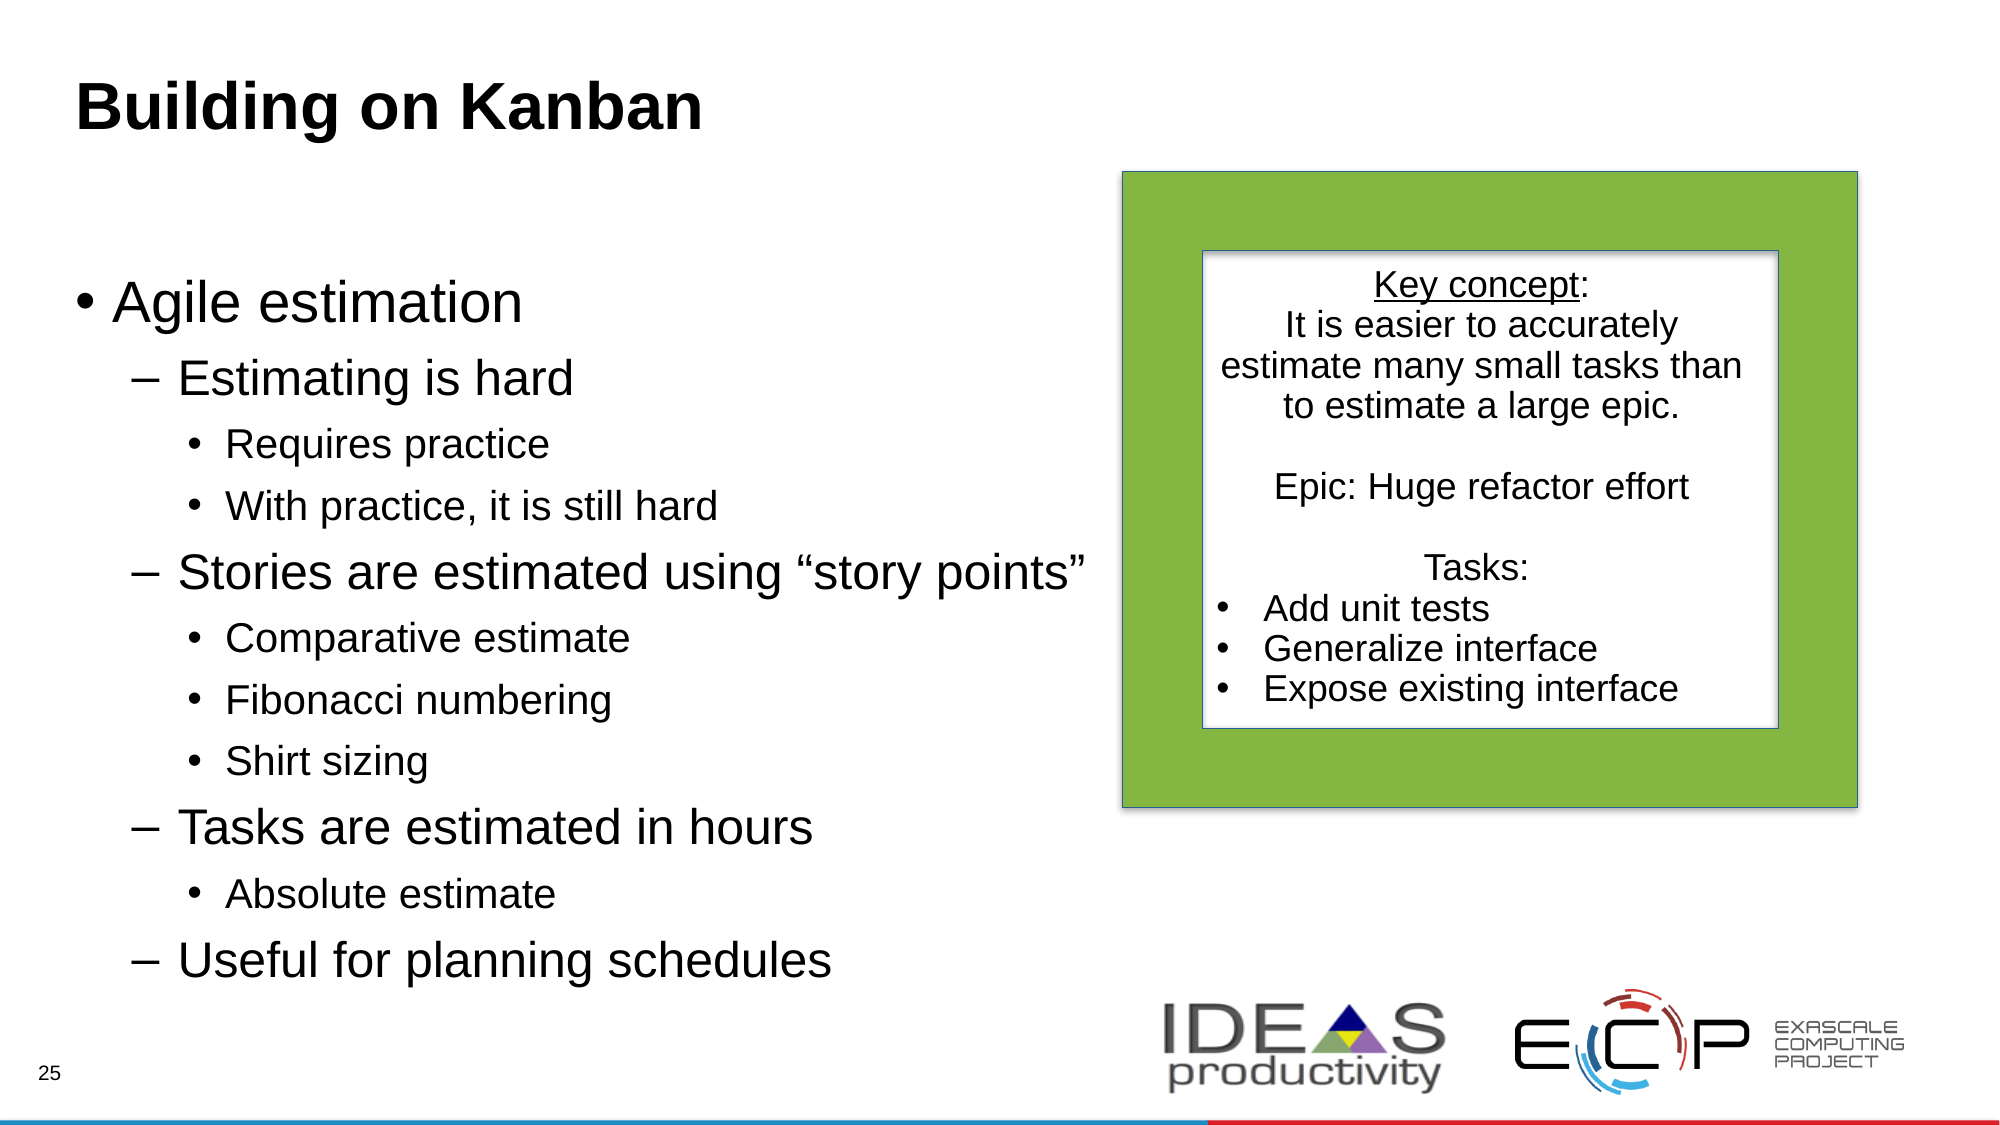

# Building on Kanban

Key concept:
It is easier to accurately estimate many small tasks than to estimate a large epic.

Epic: Huge refactor effort

Tasks:
Add unit tests
Generalize interface
Expose existing interface
Agile estimation
Estimating is hard
Requires practice
With practice, it is still hard
Stories are estimated using “story points”
Comparative estimate
Fibonacci numbering
Shirt sizing
Tasks are estimated in hours
Absolute estimate
Useful for planning schedules